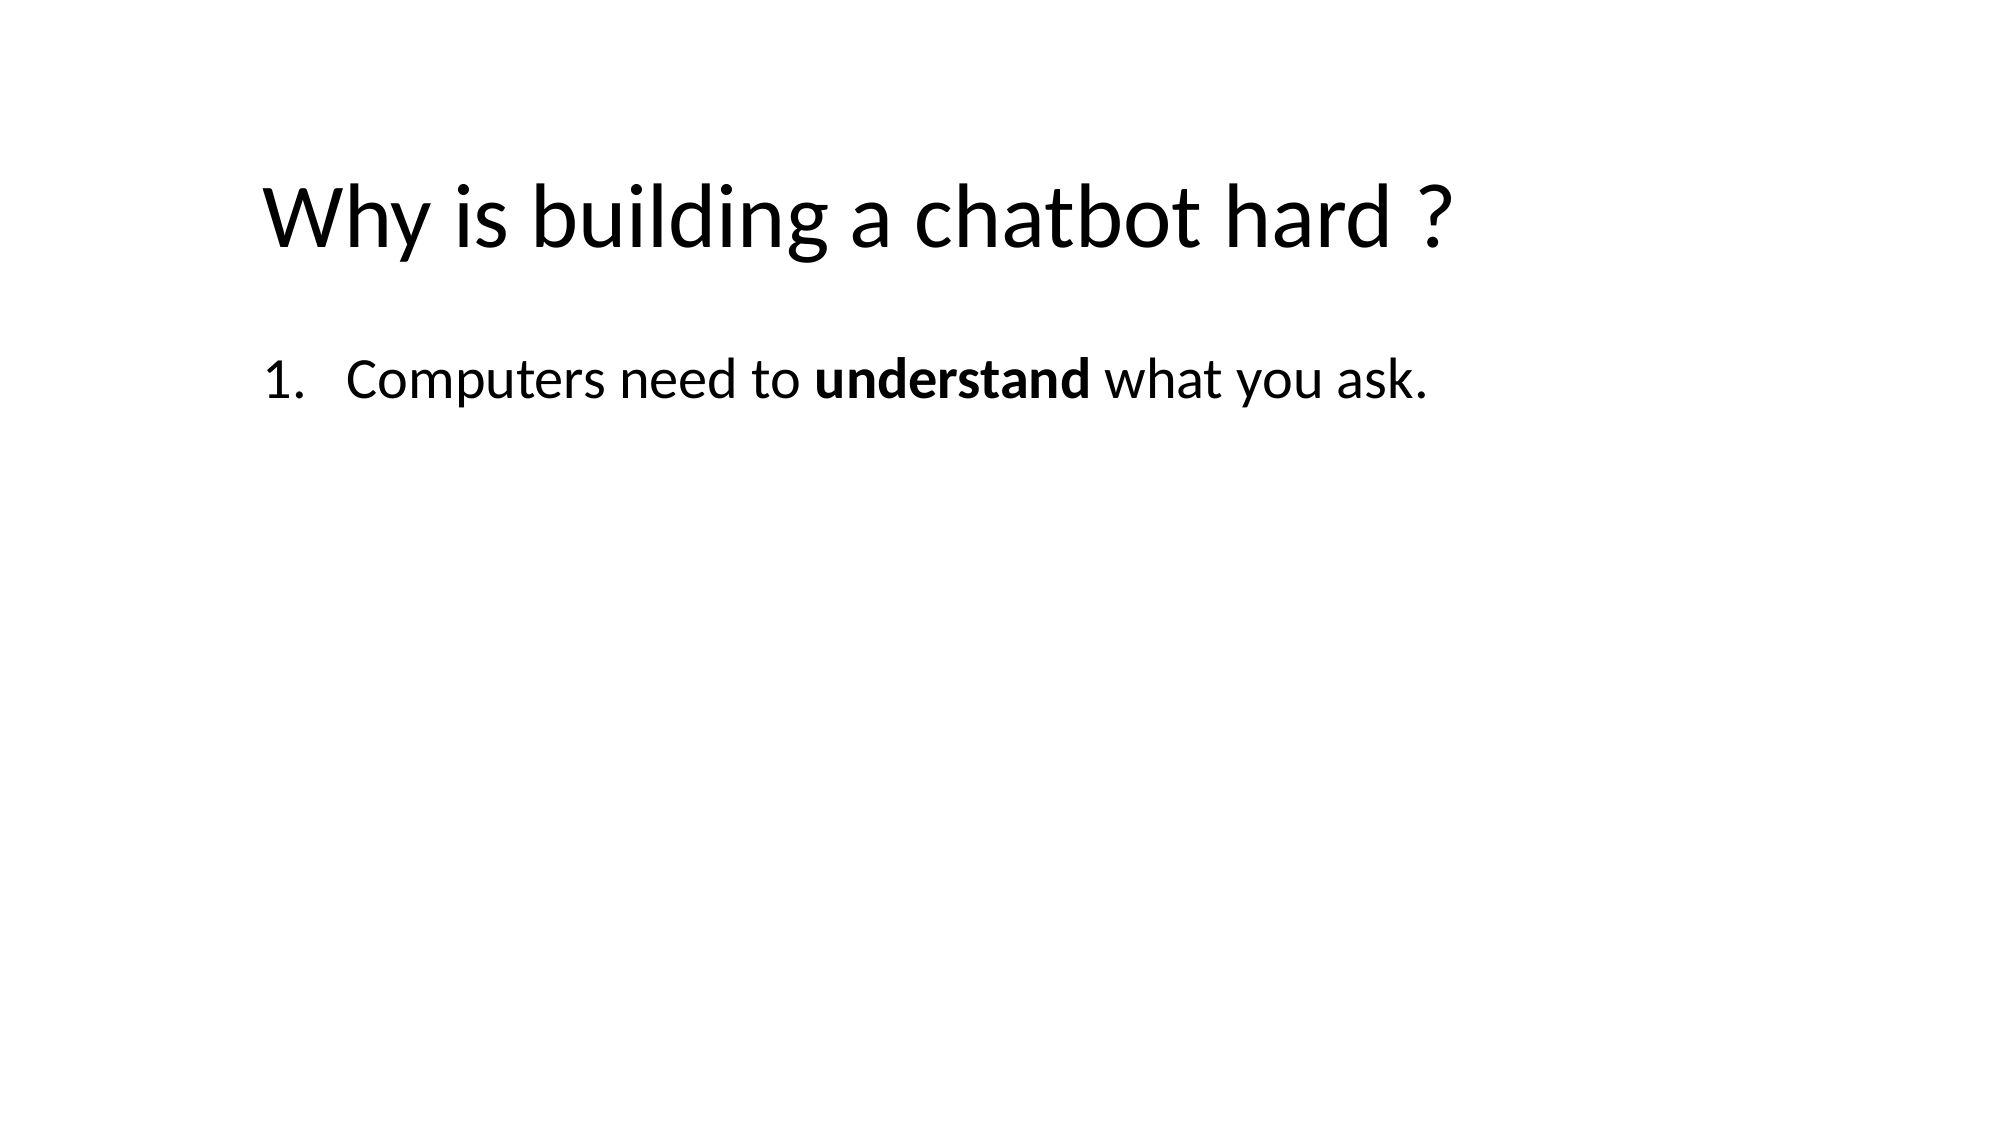

Why is building a chatbot hard ?
Computers need to understand what you ask.